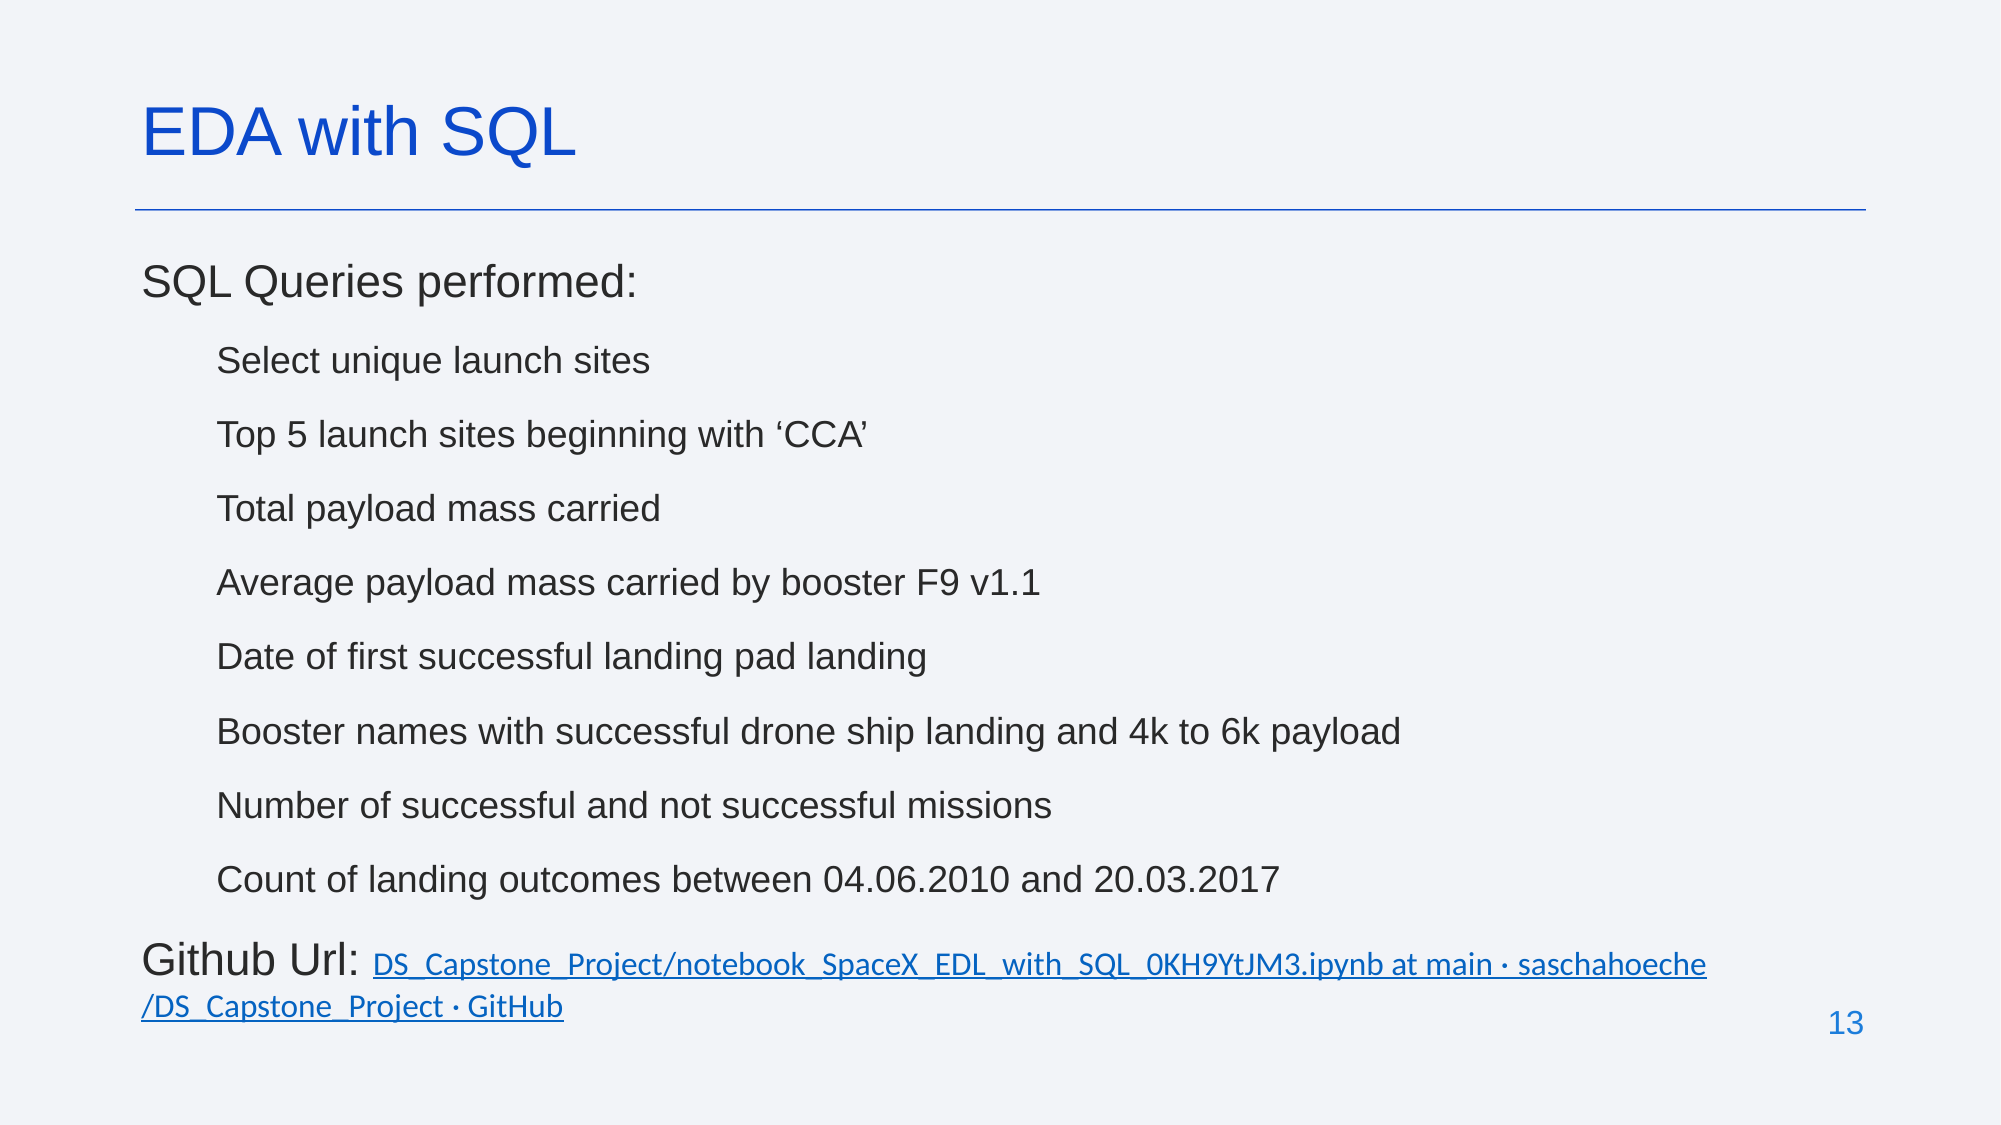

EDA with SQL
SQL Queries performed:
Select unique launch sites
Top 5 launch sites beginning with ‘CCA’
Total payload mass carried
Average payload mass carried by booster F9 v1.1
Date of first successful landing pad landing
Booster names with successful drone ship landing and 4k to 6k payload
Number of successful and not successful missions
Count of landing outcomes between 04.06.2010 and 20.03.2017
Github Url: DS_Capstone_Project/notebook_SpaceX_EDL_with_SQL_0KH9YtJM3.ipynb at main · saschahoeche/DS_Capstone_Project · GitHub

13